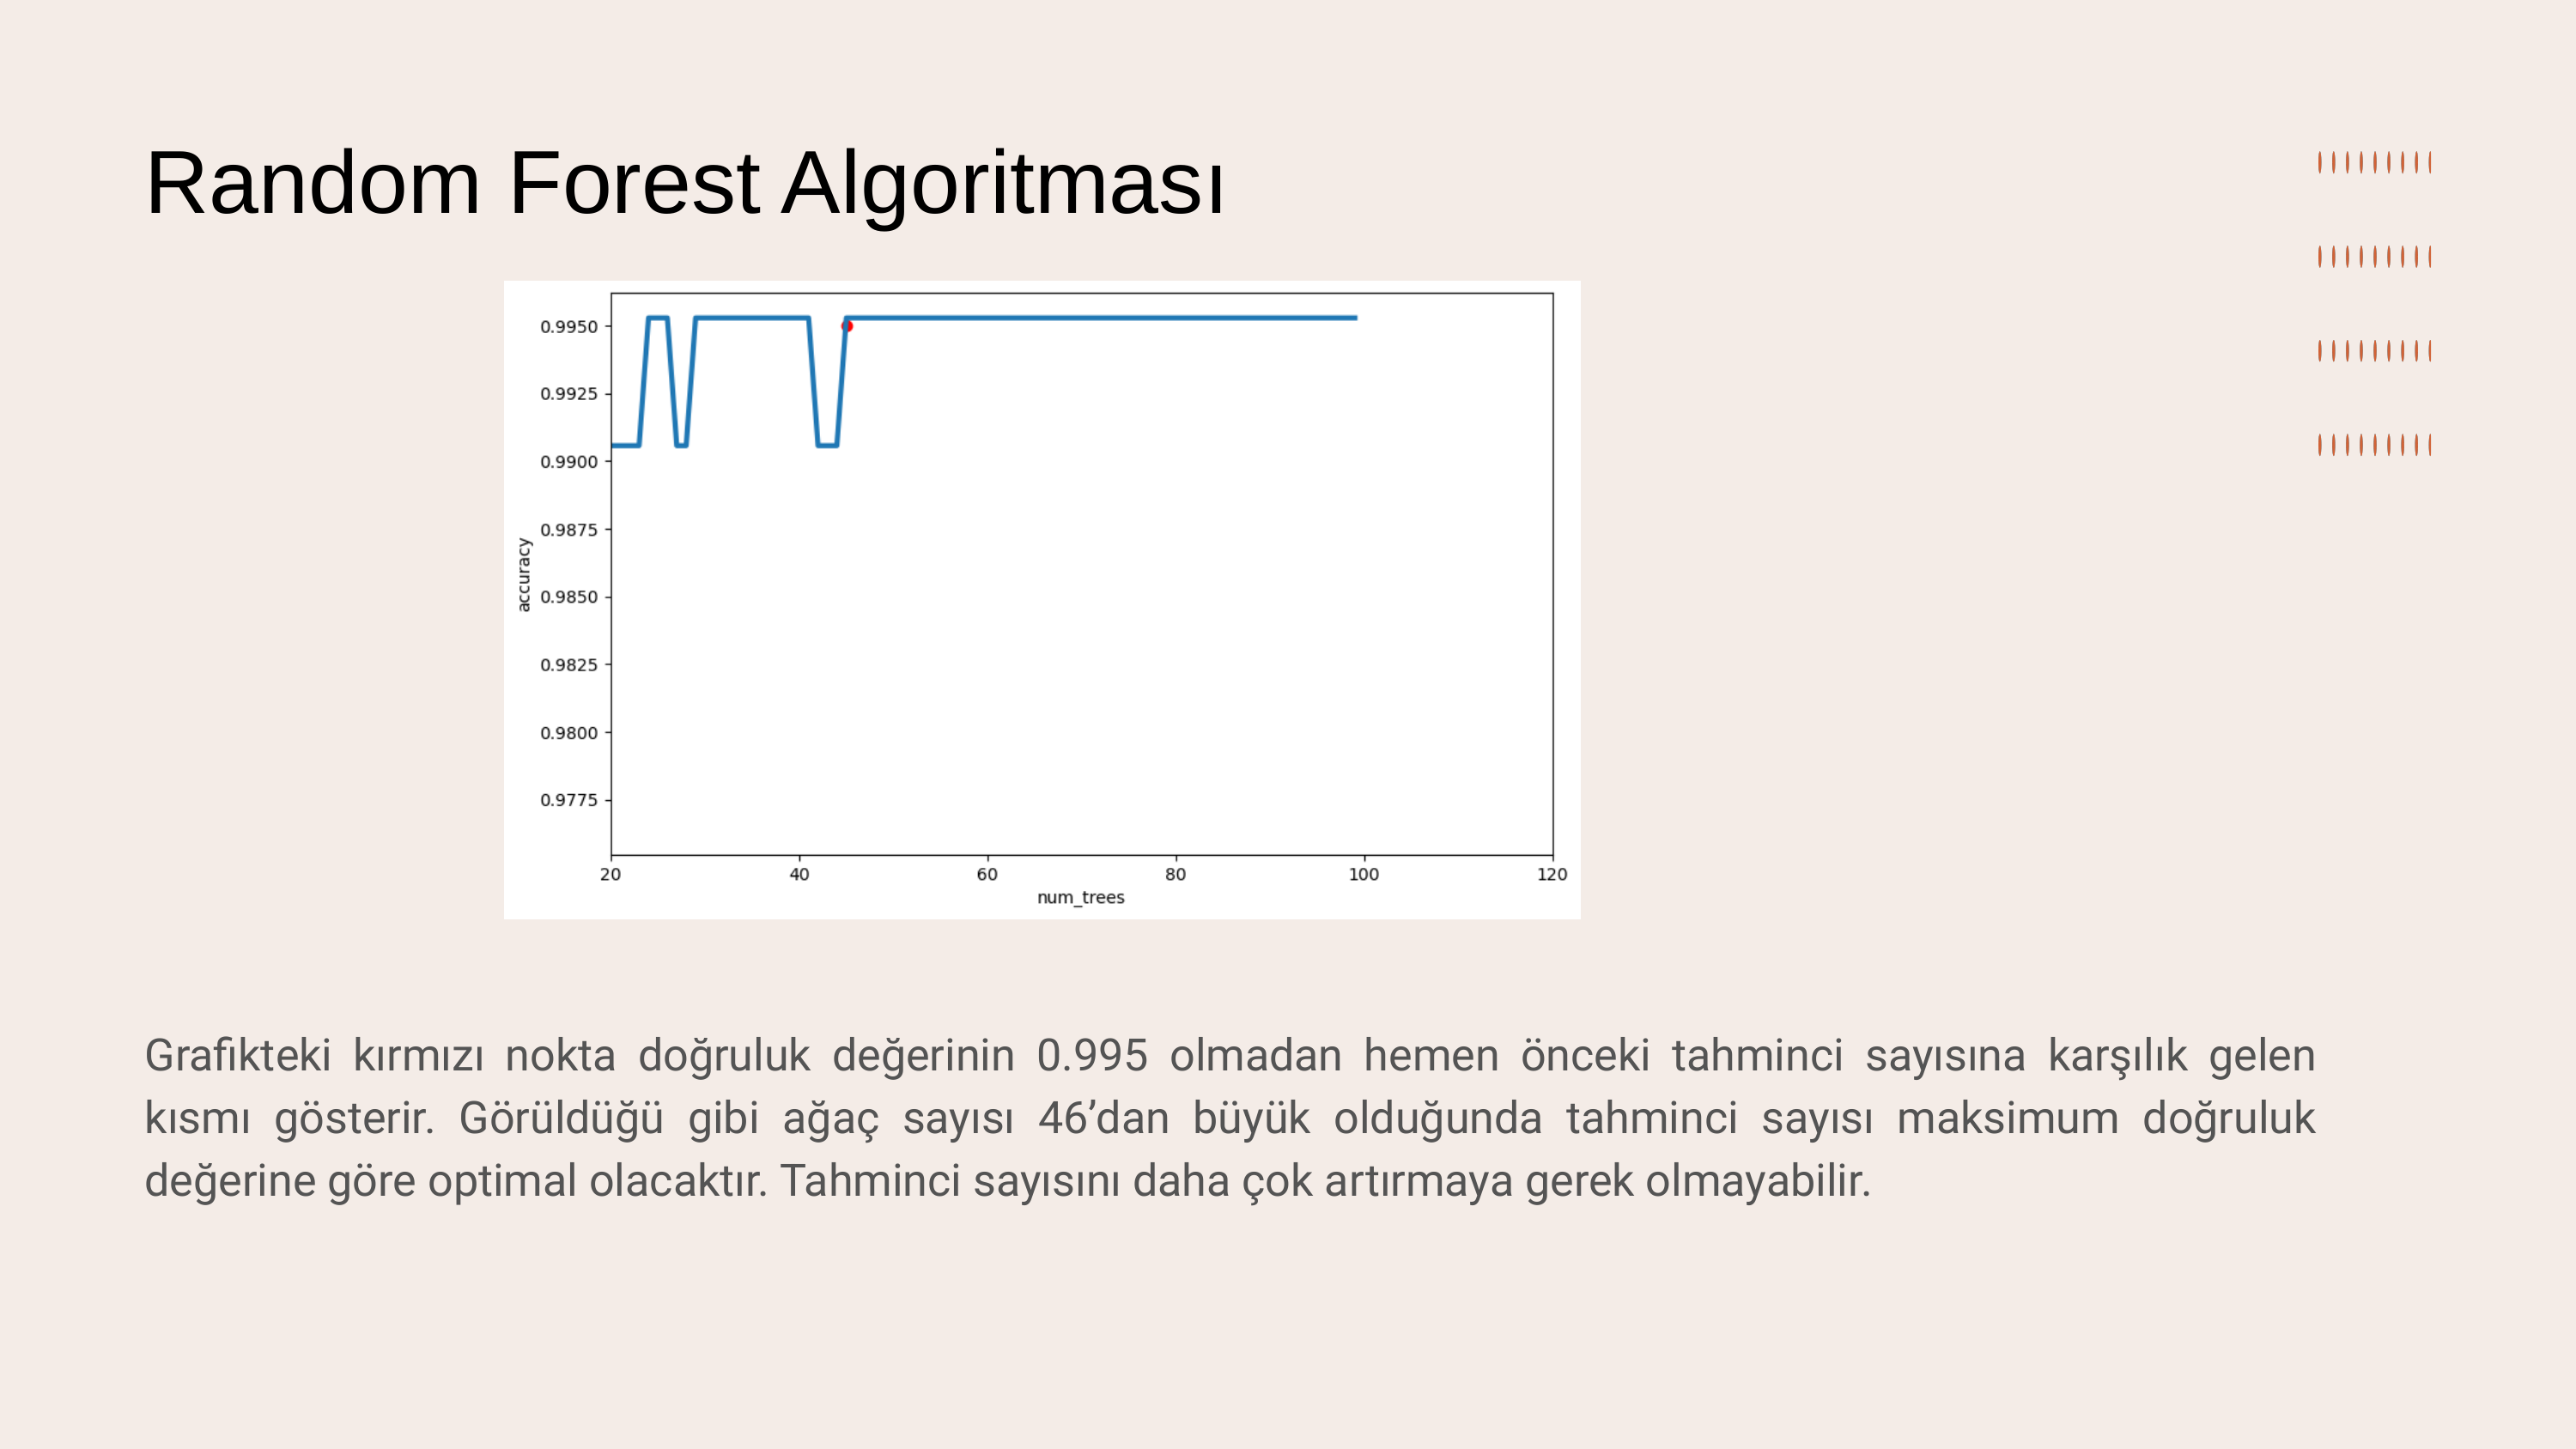

Random Forest Algoritması

Grafikteki kırmızı nokta doğruluk değerinin 0.995 olmadan hemen önceki tahminci sayısına karşılık gelen kısmı gösterir. Görüldüğü gibi ağaç sayısı 46’dan büyük olduğunda tahminci sayısı maksimum doğruluk değerine göre optimal olacaktır. Tahminci sayısını daha çok artırmaya gerek olmayabilir.